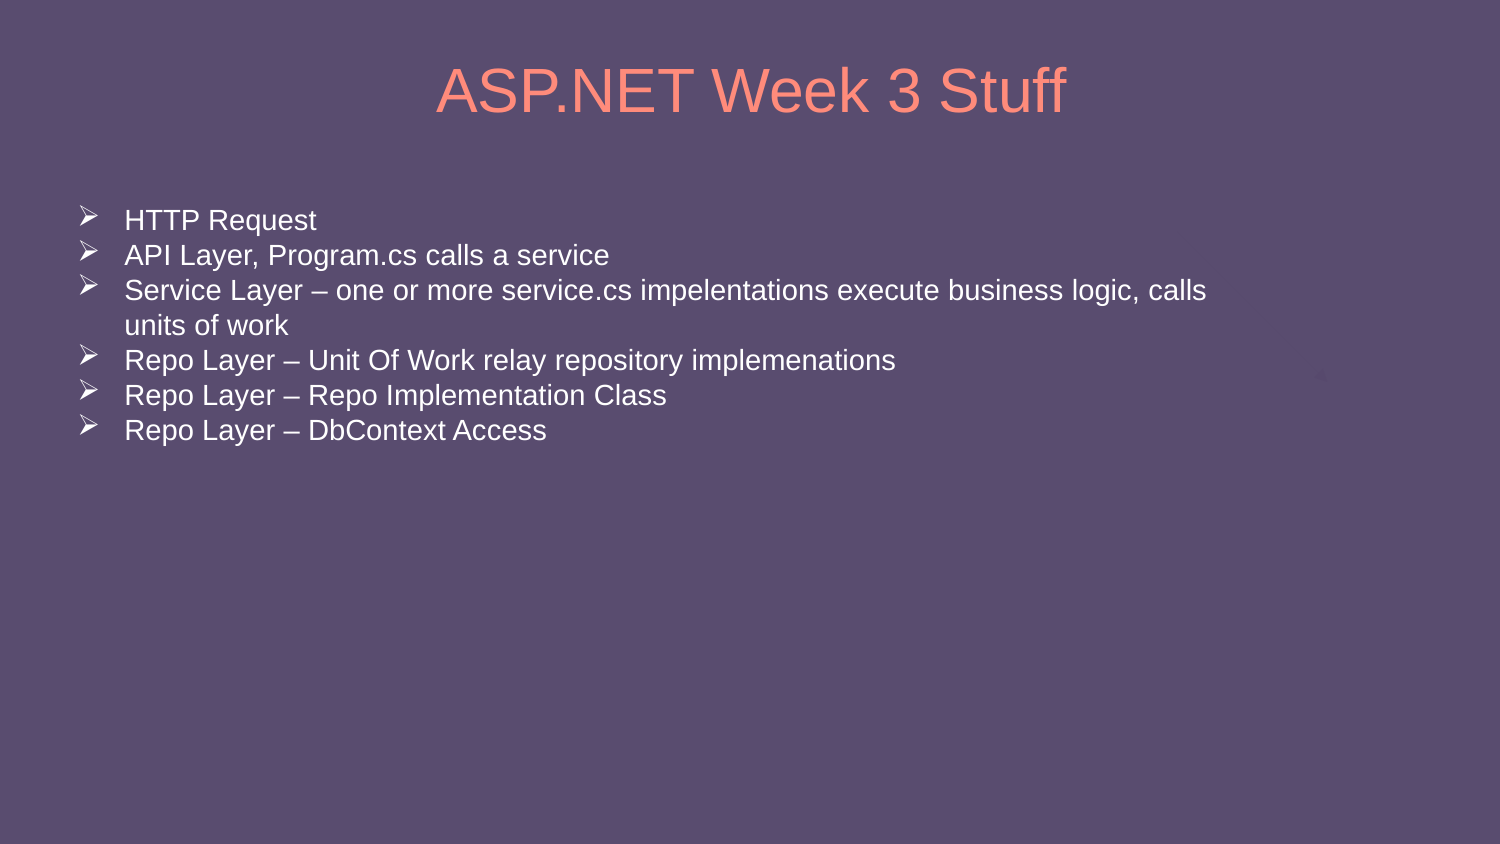

# ASP.NET Week 3 Stuff

HTTP Request
API Layer, Program.cs calls a service
Service Layer – one or more service.cs impelentations execute business logic, calls units of work
Repo Layer – Unit Of Work relay repository implemenations
Repo Layer – Repo Implementation Class
Repo Layer – DbContext Access